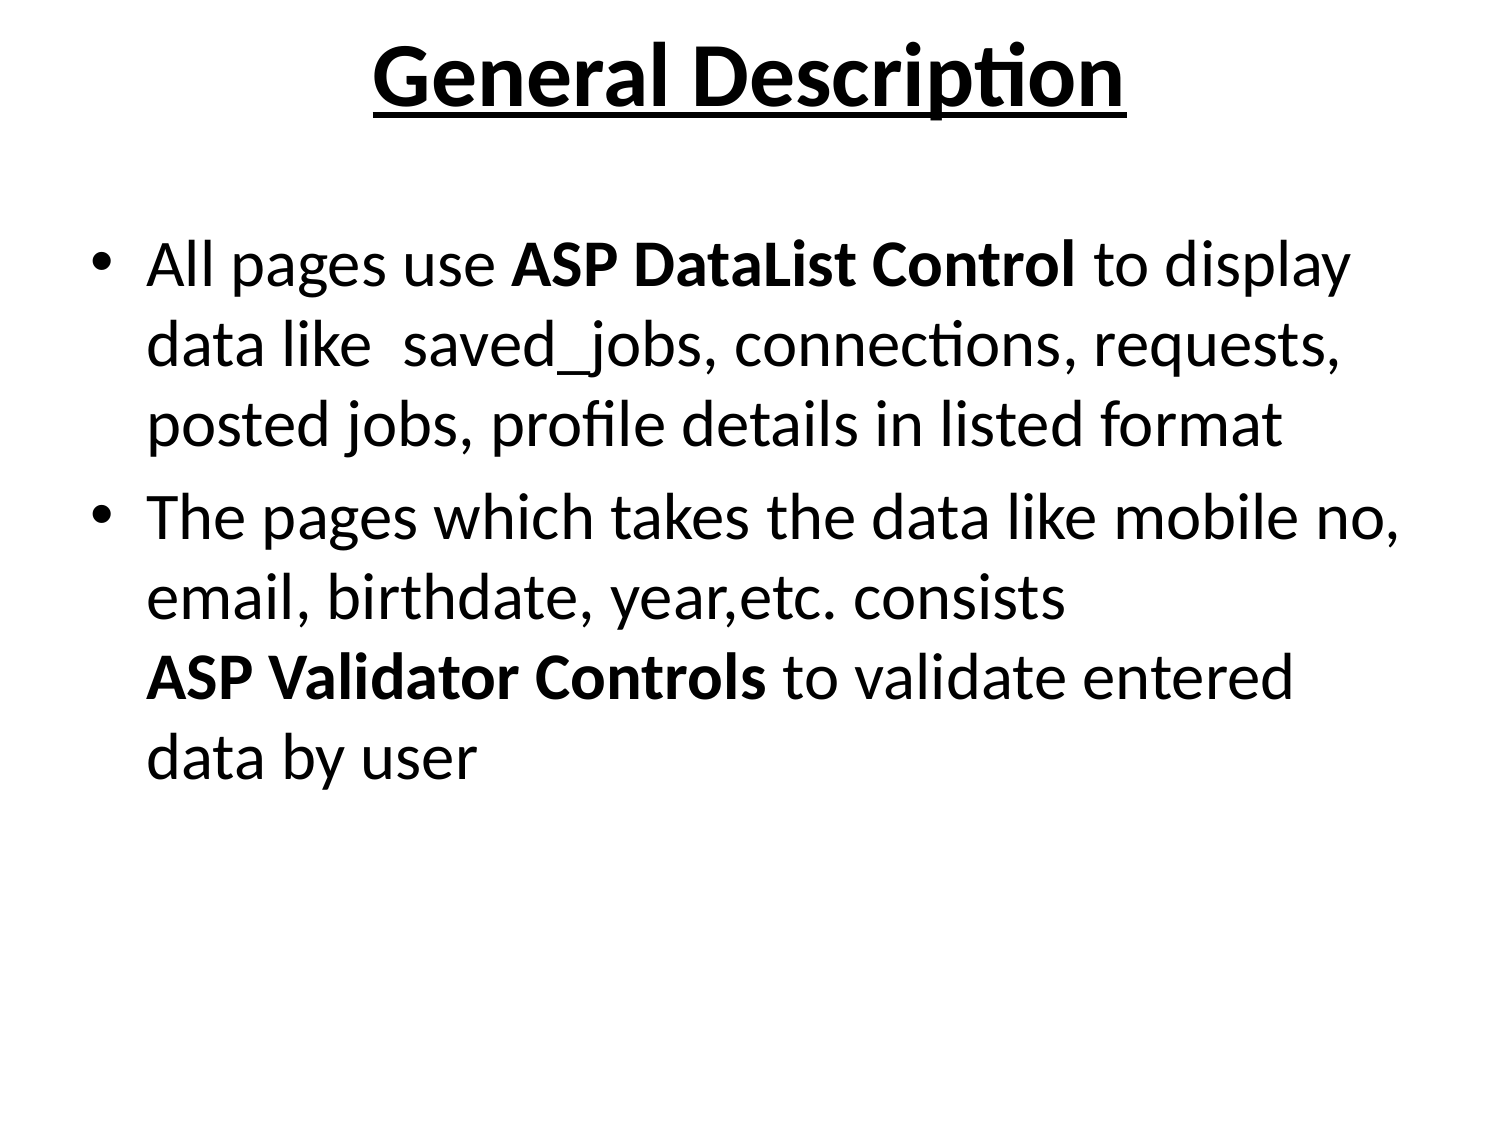

# General Description
All pages use ASP DataList Control to display  data like  saved_jobs, connections, requests, posted jobs, profile details in listed format
The pages which takes the data like mobile no, email, birthdate, year,etc. consists                ASP Validator Controls to validate entered data by user